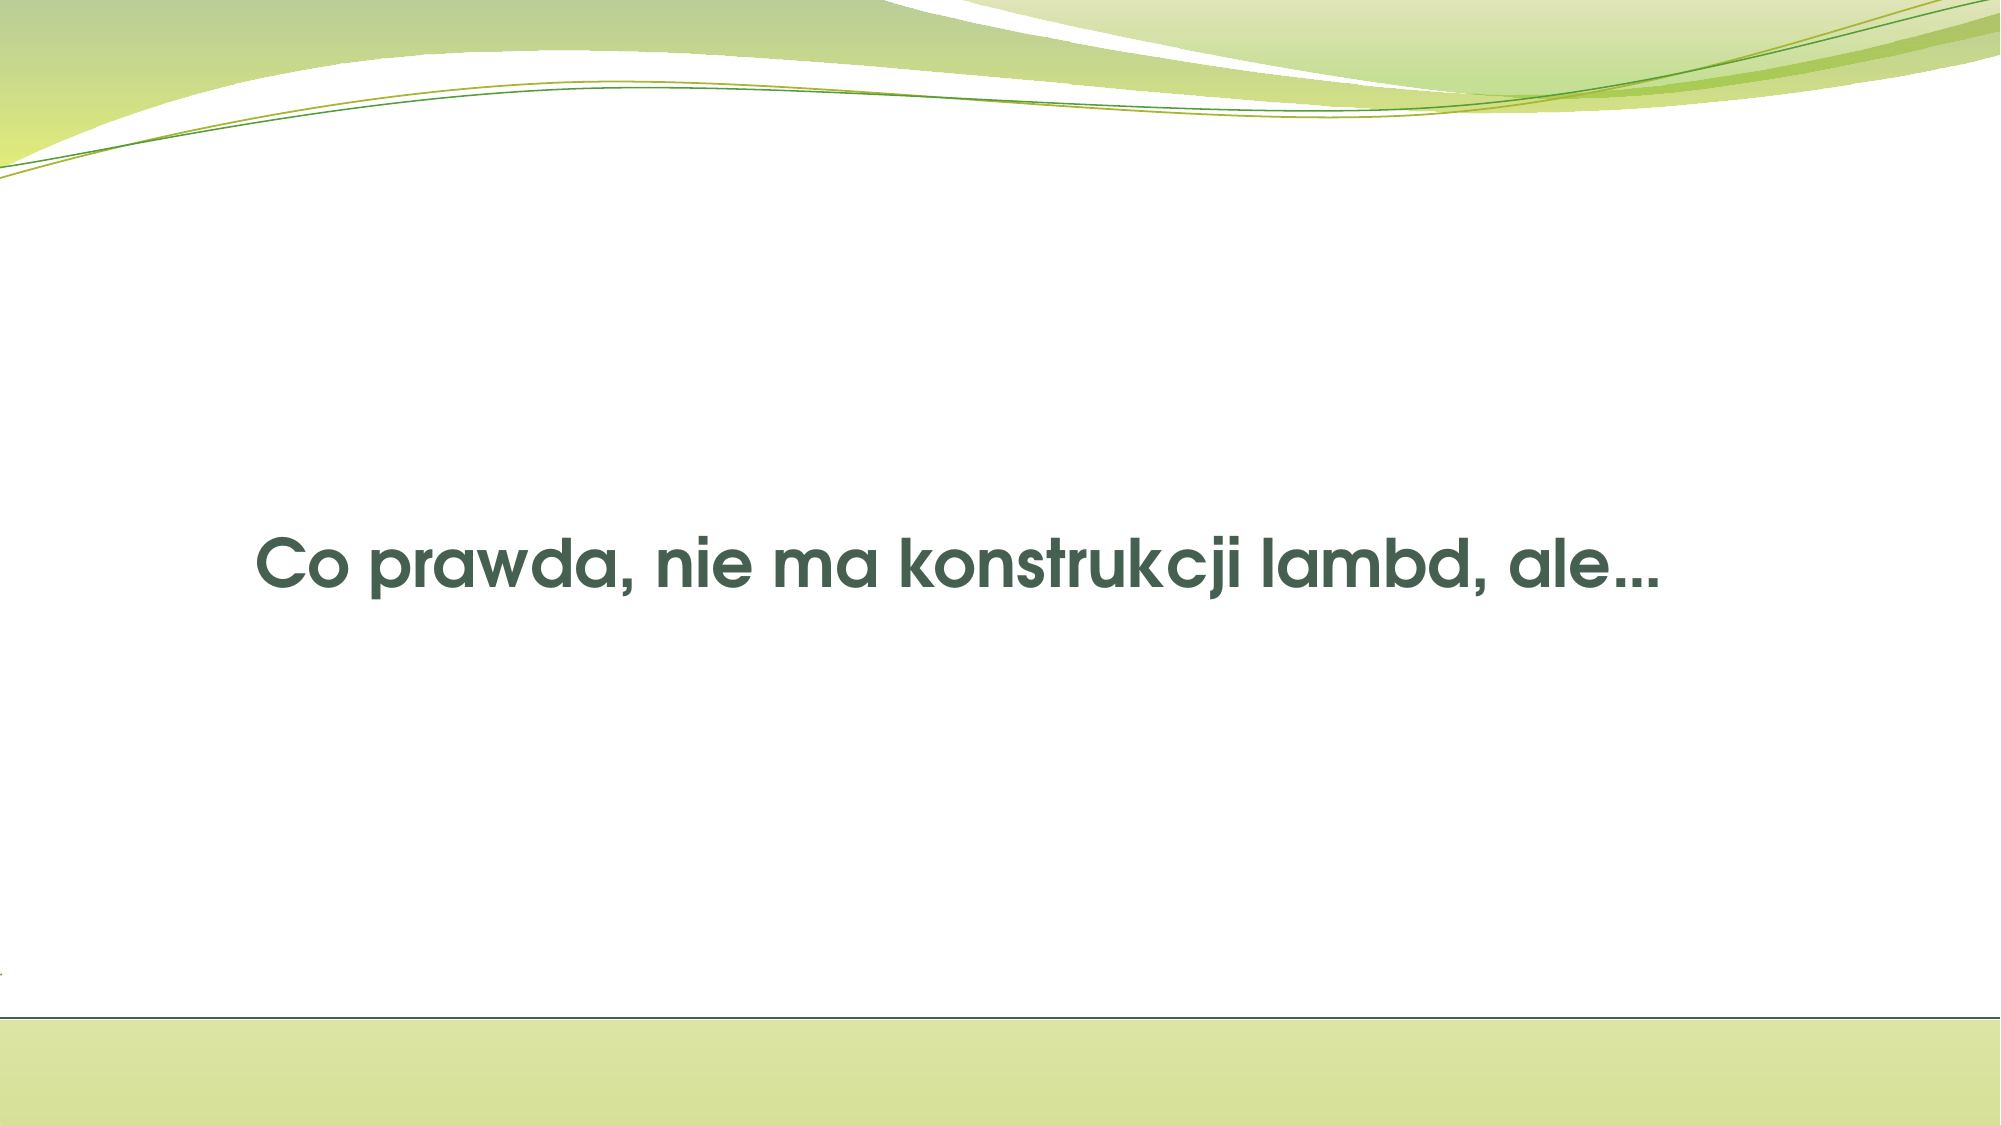

# Co prawda, nie ma konstrukcji lambd, ale…